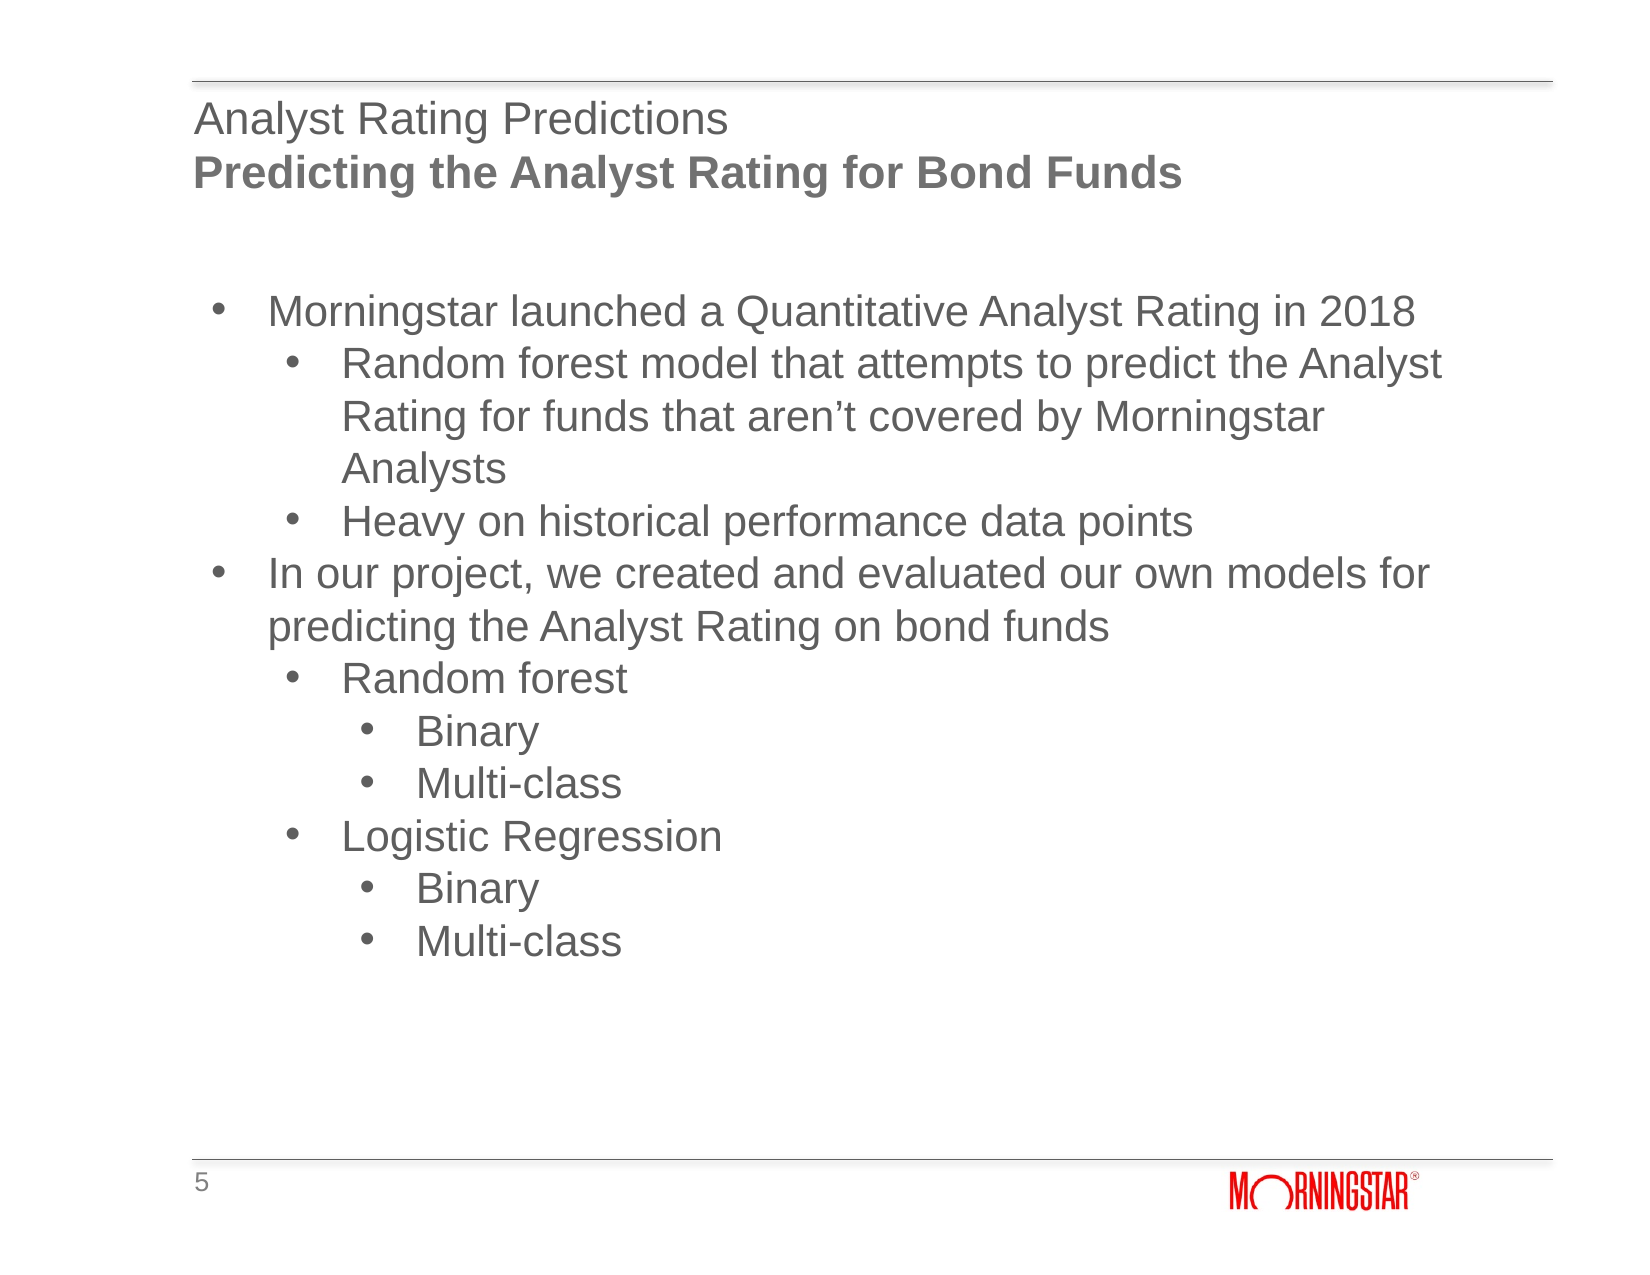

# Analyst Rating Predictions
Predicting the Analyst Rating for Bond Funds
Morningstar launched a Quantitative Analyst Rating in 2018
Random forest model that attempts to predict the Analyst Rating for funds that aren’t covered by Morningstar Analysts
Heavy on historical performance data points
In our project, we created and evaluated our own models for predicting the Analyst Rating on bond funds
Random forest
Binary
Multi-class
Logistic Regression
Binary
Multi-class

5